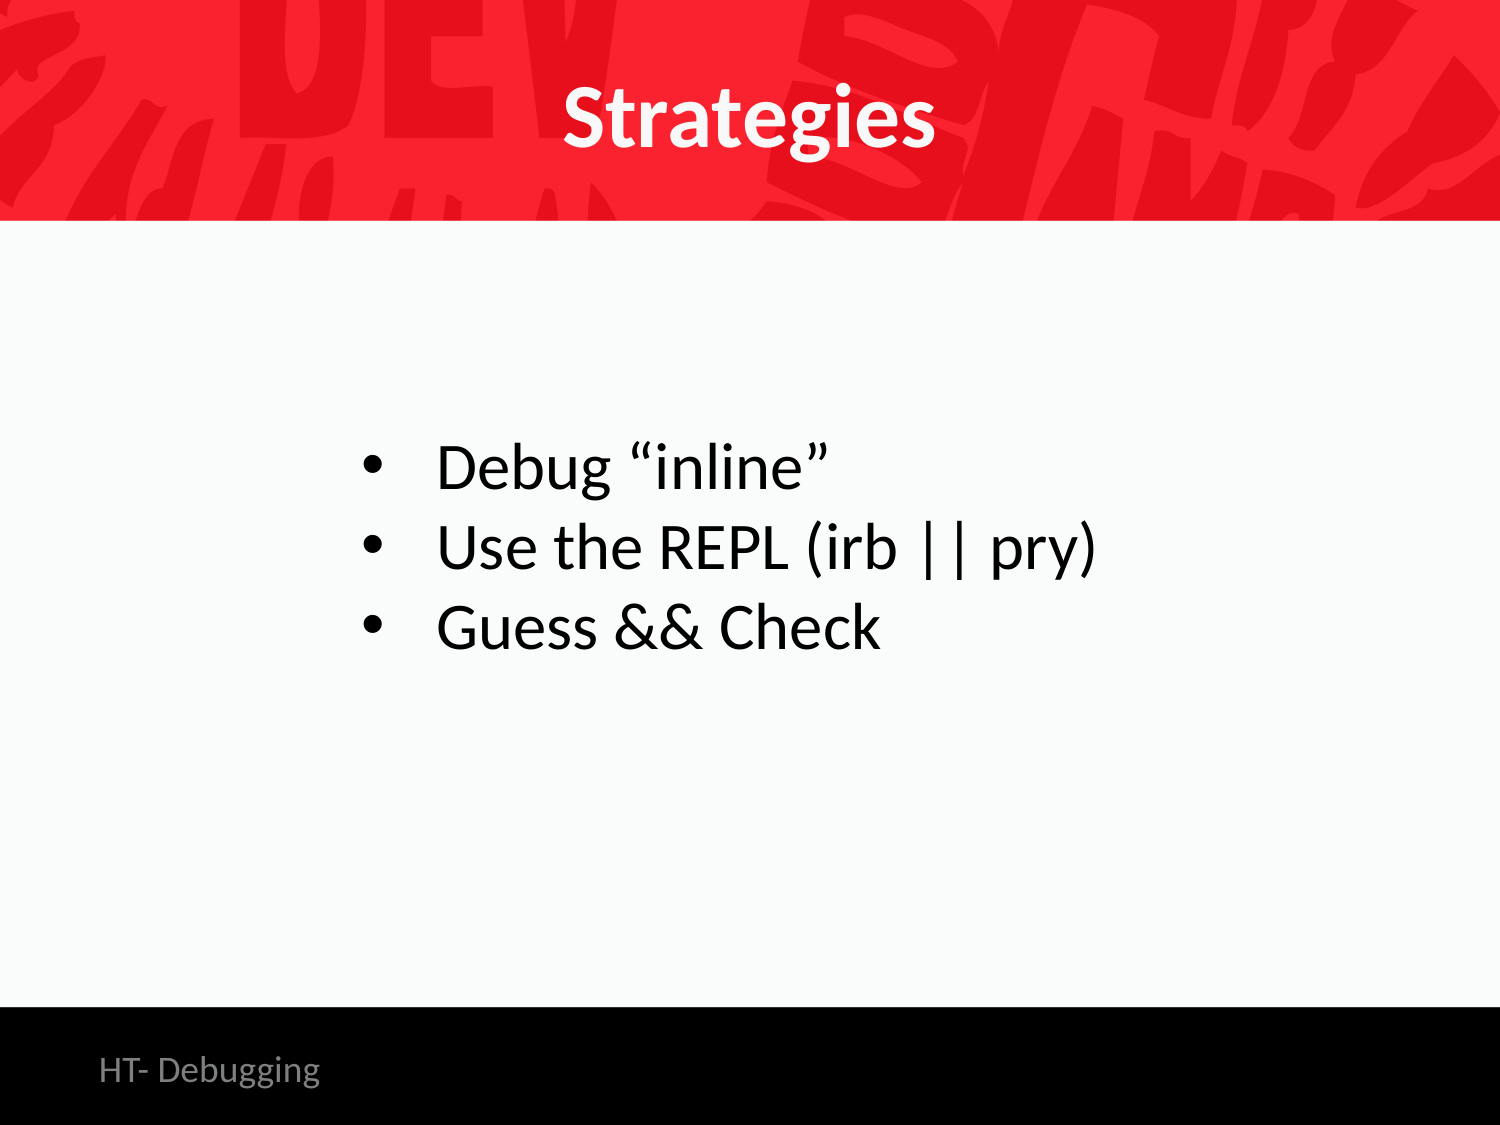

# Strategies
Debug “inline”
Use the REPL (irb || pry)
Guess && Check
HT- Debugging